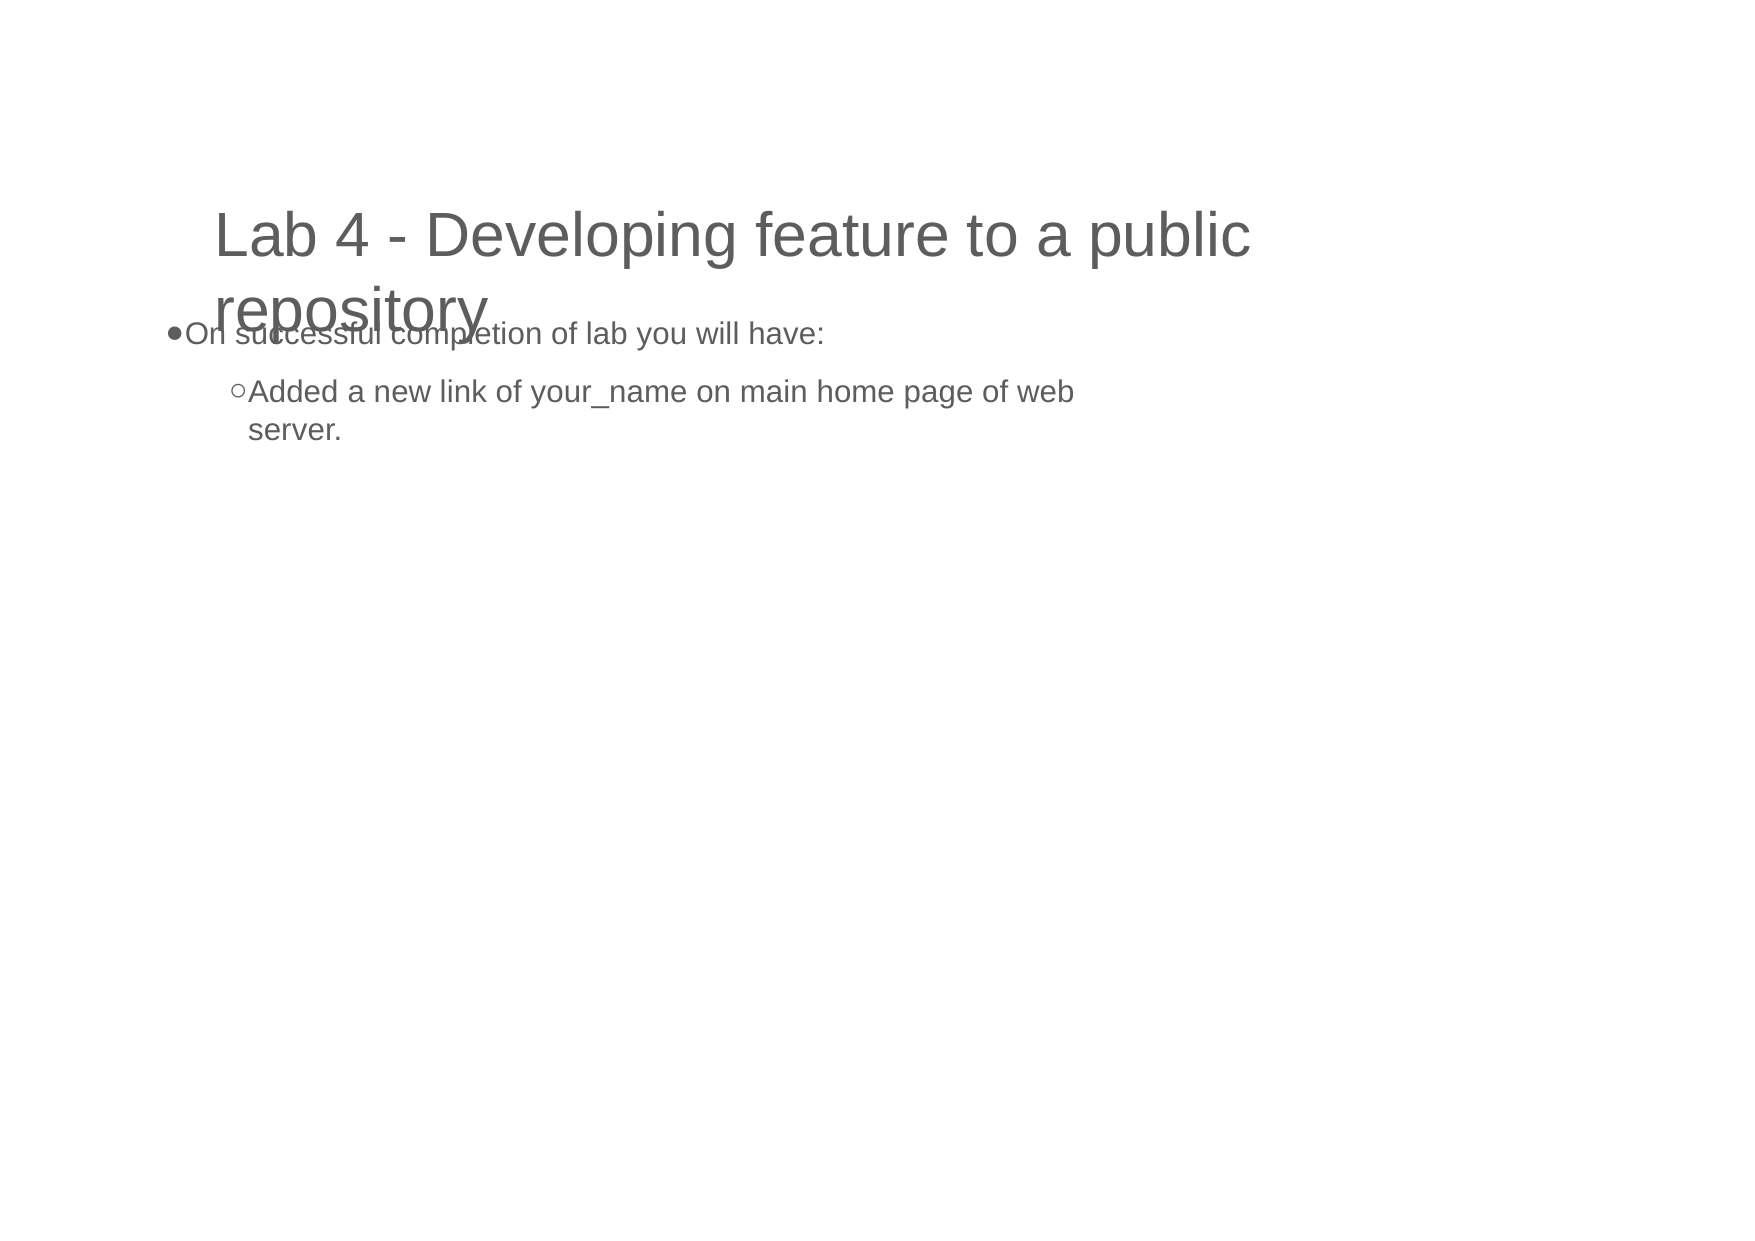

# Lab 4 - Developing feature to a public repository
On successful completion of lab you will have:
Added a new link of your_name on main home page of web server.